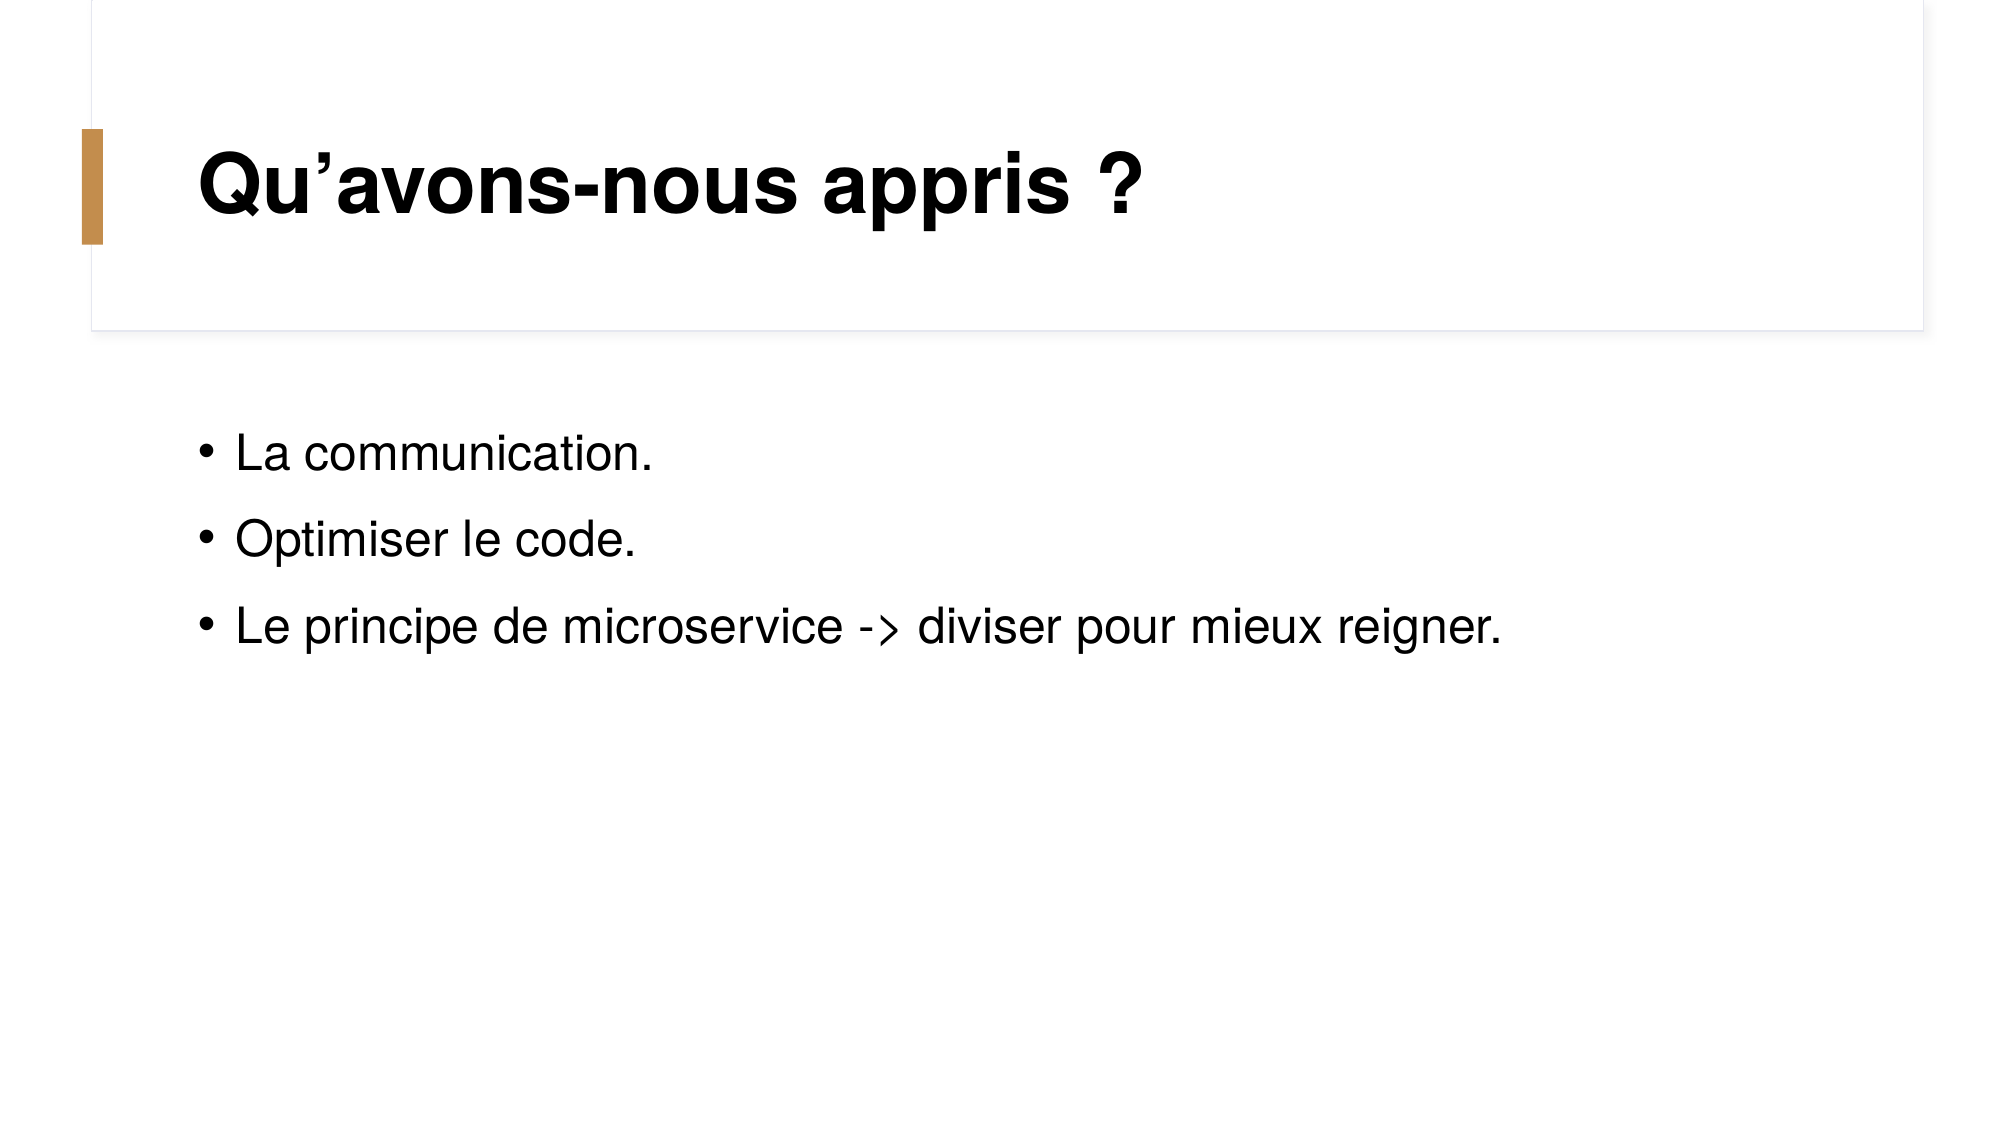

# Qu’avons-nous appris ?
La communication.
Optimiser le code.
Le principe de microservice -> diviser pour mieux reigner.